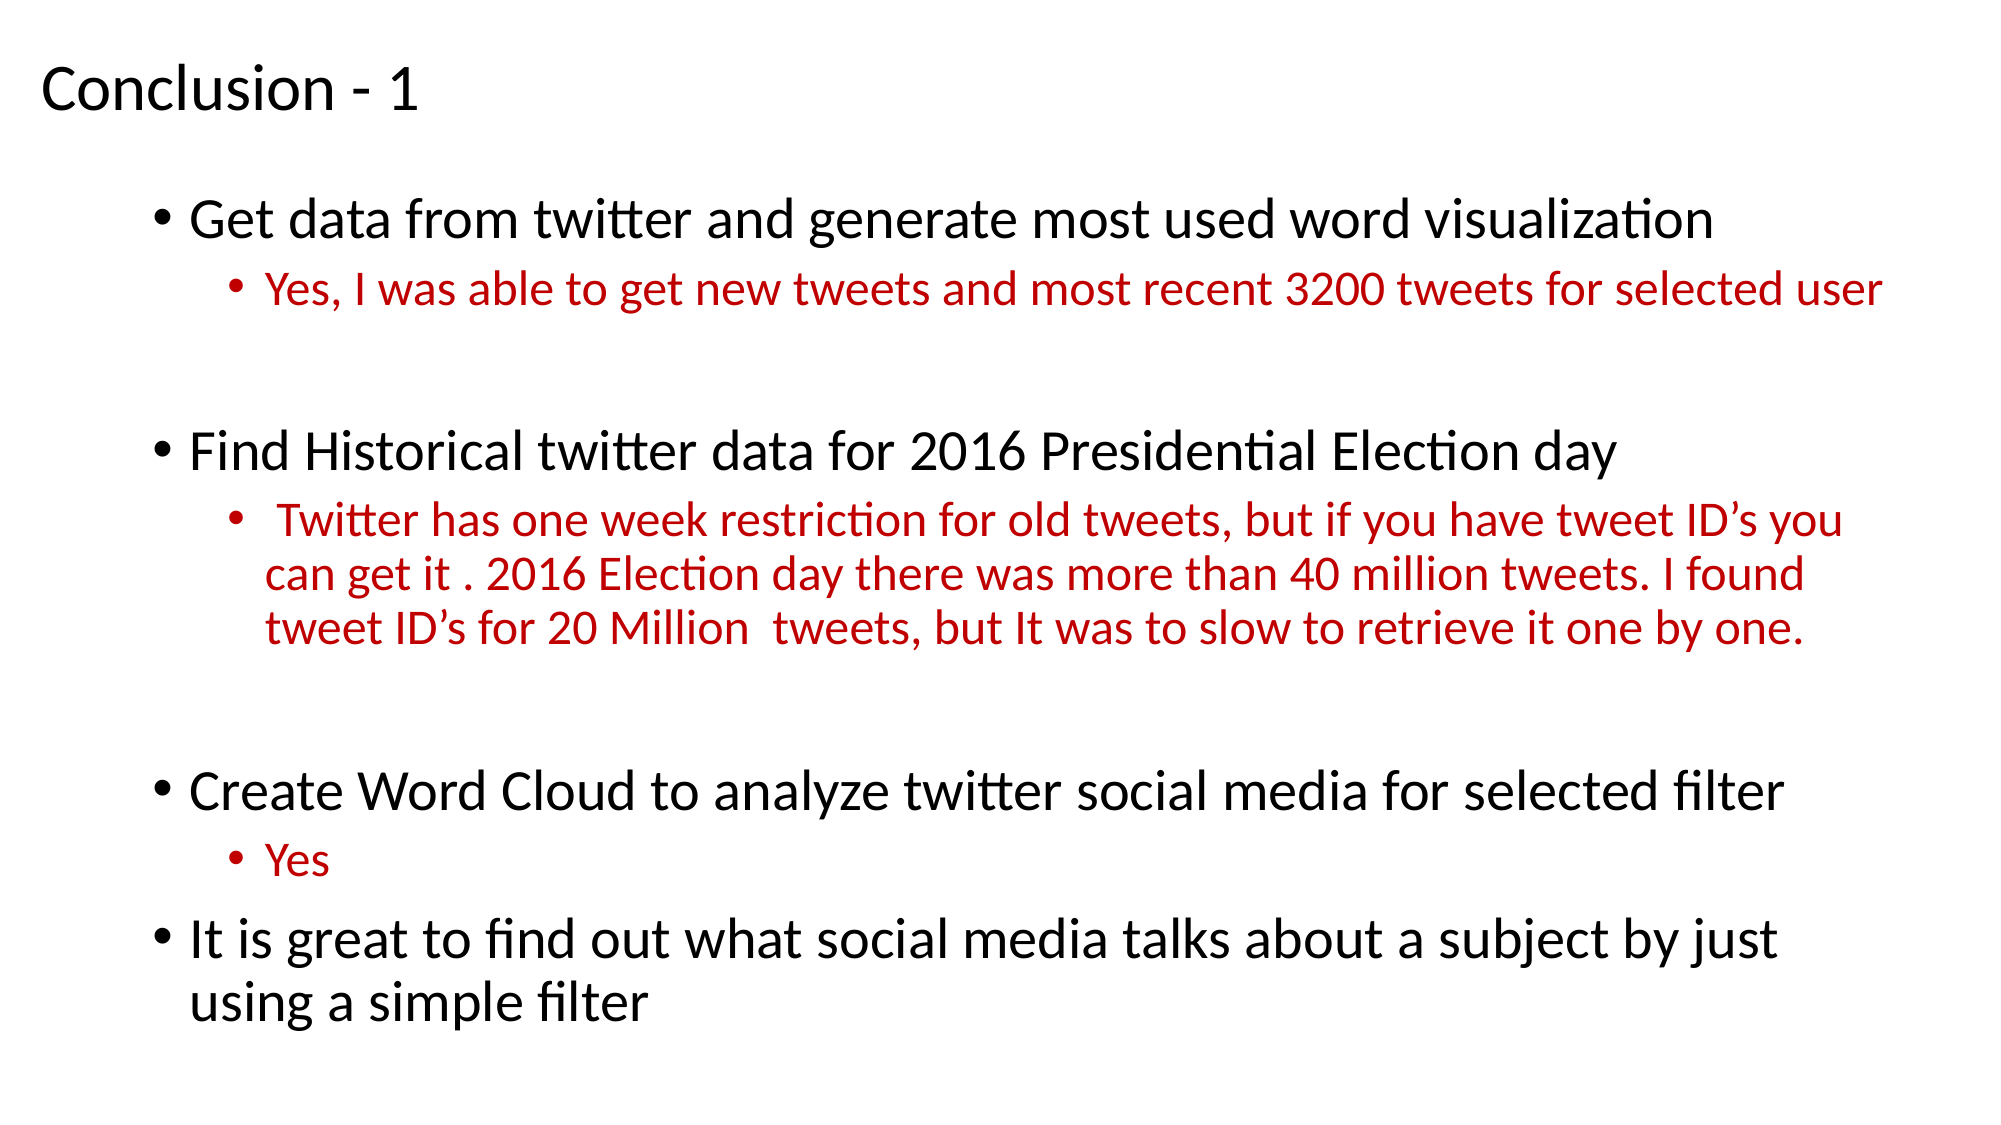

Conclusion - 1
Get data from twitter and generate most used word visualization
Yes, I was able to get new tweets and most recent 3200 tweets for selected user

Find Historical twitter data for 2016 Presidential Election day
 Twitter has one week restriction for old tweets, but if you have tweet ID’s you can get it . 2016 Election day there was more than 40 million tweets. I found tweet ID’s for 20 Million  tweets, but It was to slow to retrieve it one by one.

Create Word Cloud to analyze twitter social media for selected filter
Yes
It is great to find out what social media talks about a subject by just using a simple filter